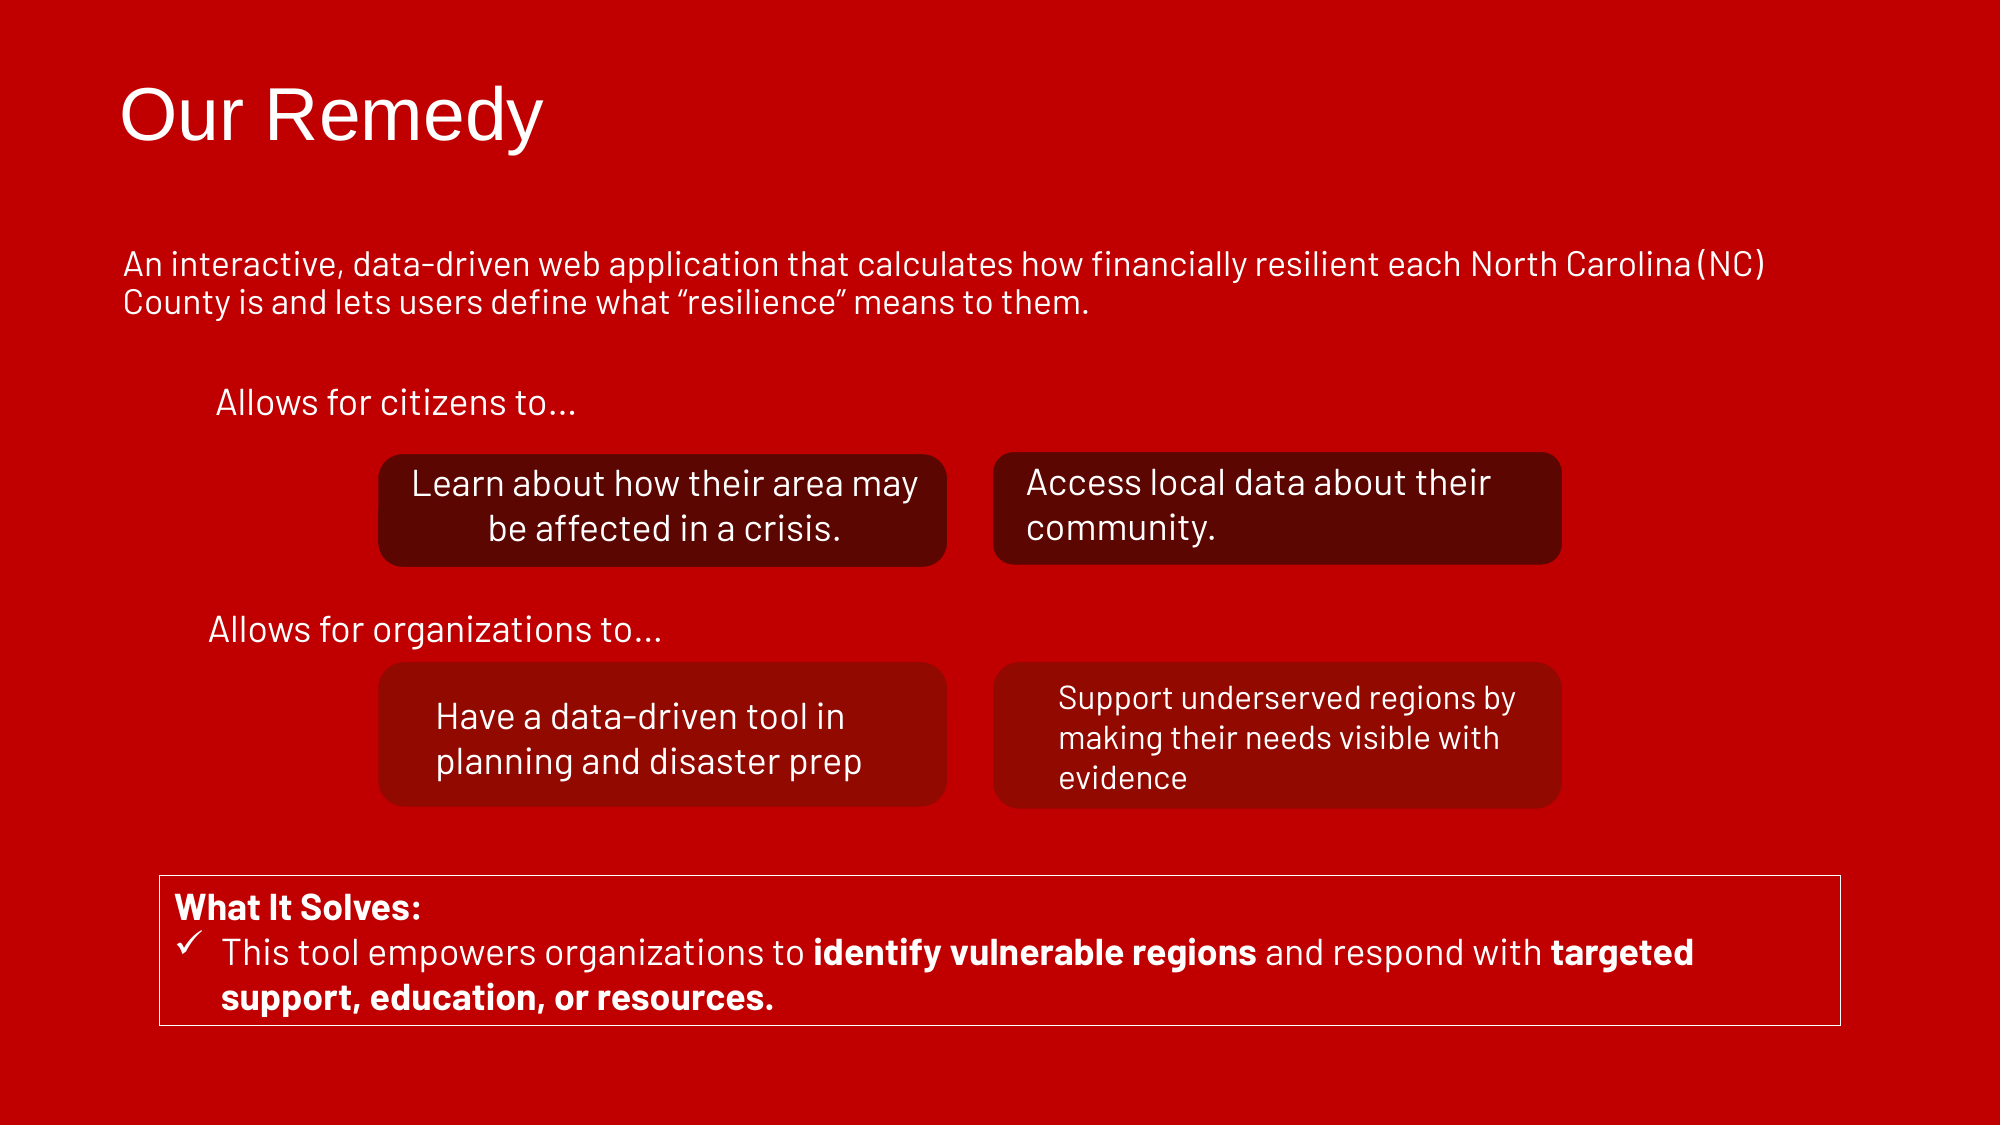

# Our Remedy
An interactive, data-driven web application that calculates how financially resilient each North Carolina (NC) County is and lets users define what “resilience” means to them.
 Allows for citizens to…

Access local data about their community.
Learn about how their area may be affected in a crisis.

Allows for organizations to…

Support underserved regions by making their needs visible with evidence
Have a data-driven tool in planning and disaster prep
What It Solves:
This tool empowers organizations to identify vulnerable regions and respond with targeted support, education, or resources.